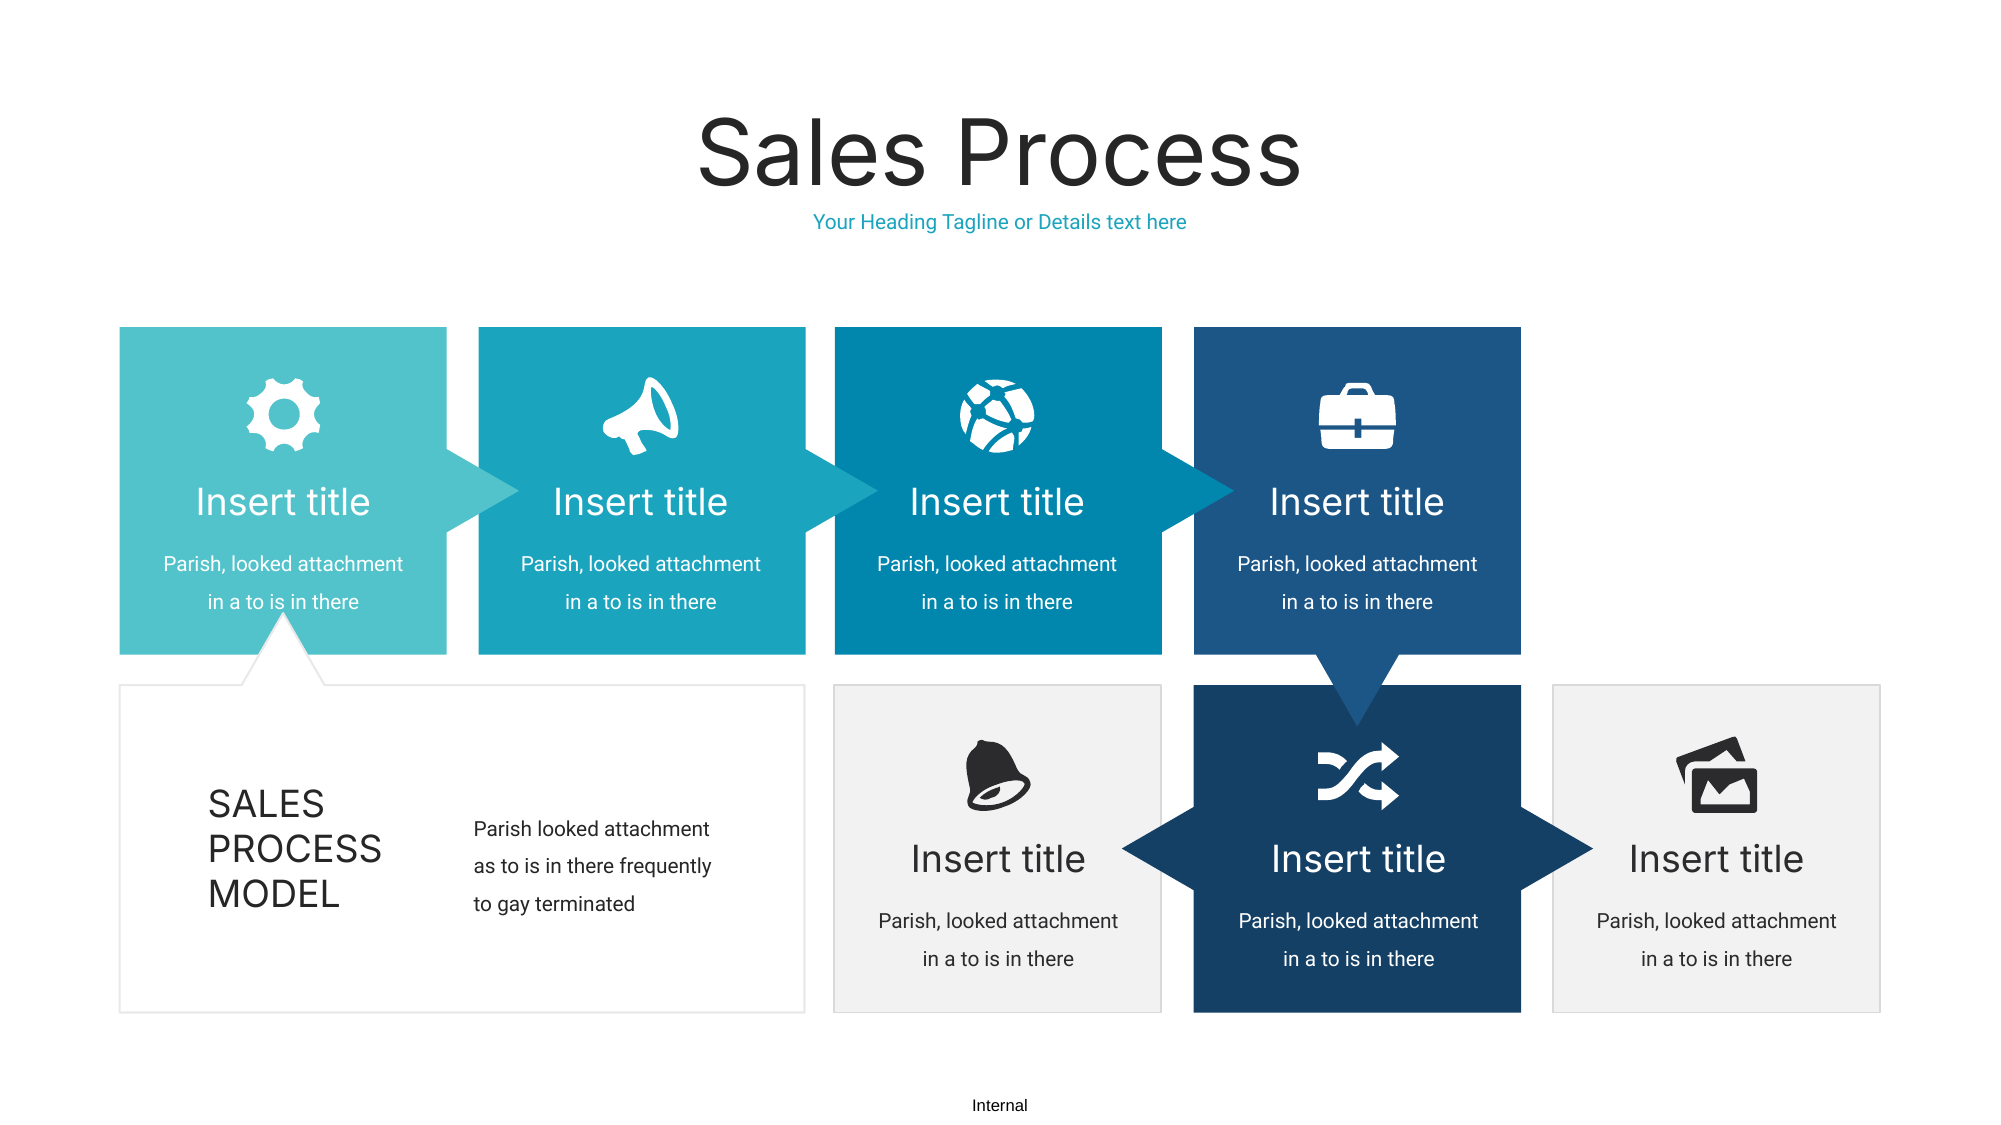

Sales Process
Your Heading Tagline or Details text here

Insert title
Insert title
Insert title
Insert title
Parish, looked attachment in a to is in there
Parish, looked attachment in a to is in there
Parish, looked attachment in a to is in there
Parish, looked attachment in a to is in there

SALES
PROCESS
MODEL
Parish looked attachment as to is in there frequently to gay terminated
Insert title
Insert title
Insert title
Parish, looked attachment in a to is in there
Parish, looked attachment in a to is in there
Parish, looked attachment in a to is in there